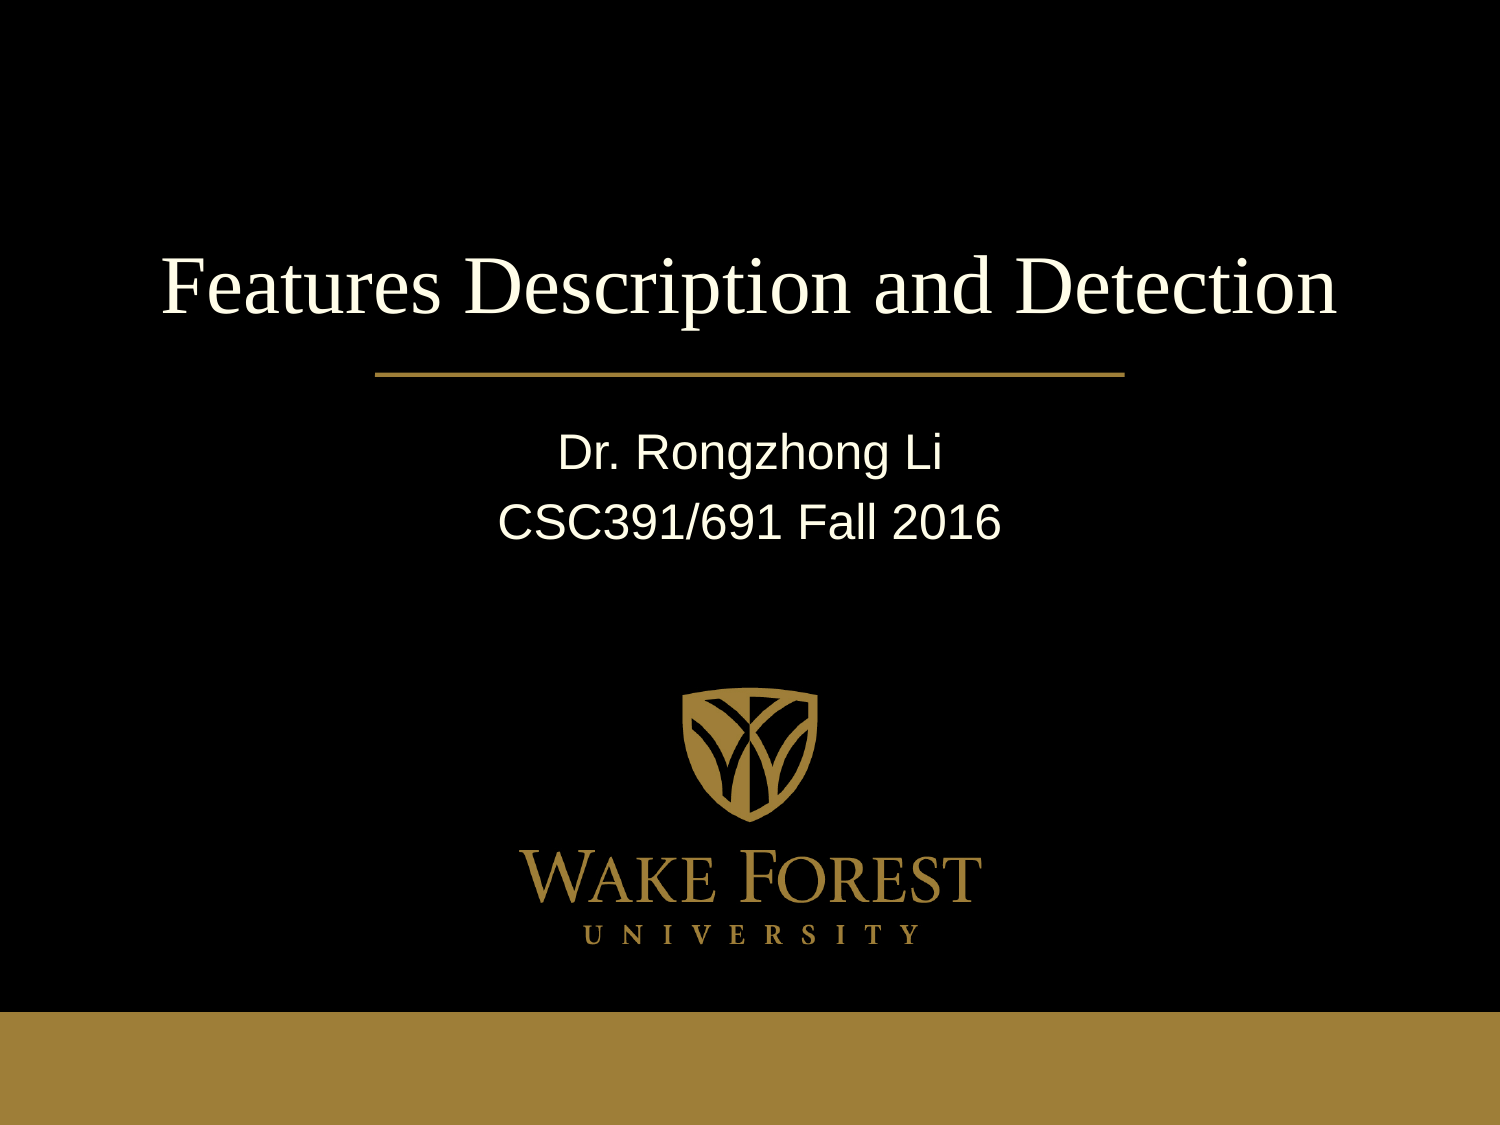

# Features Description and Detection
Dr. Rongzhong Li
CSC391/691 Fall 2016